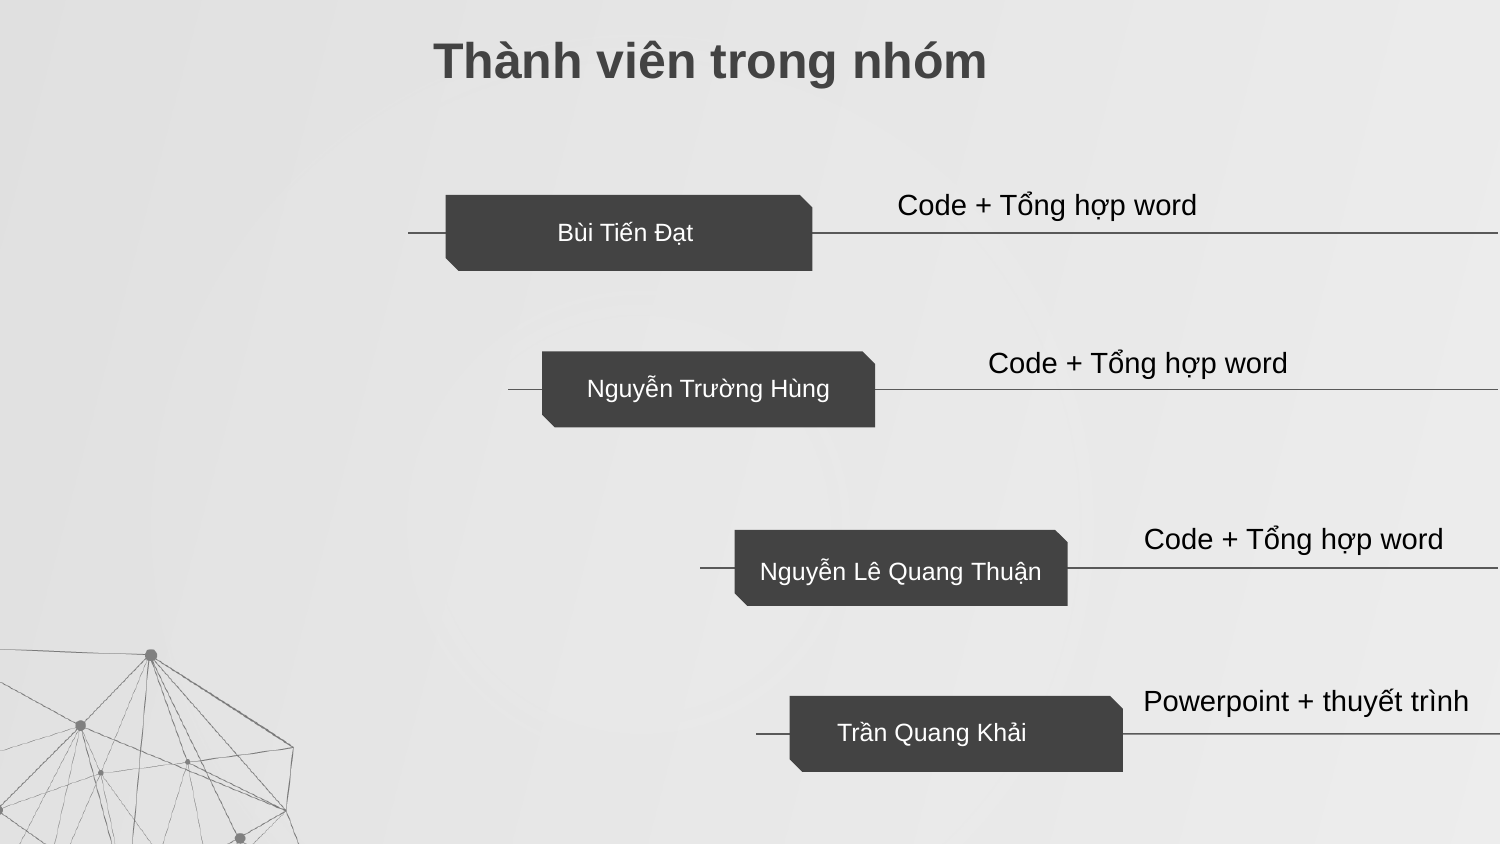

# Thành viên trong nhóm
Code + Tổng hợp word

Bùi Tiến Đạt
Code + Tổng hợp word

Nguyễn Trường Hùng
Code + Tổng hợp word

Nguyễn Lê Quang Thuận
Powerpoint + thuyết trình

Trần Quang Khải